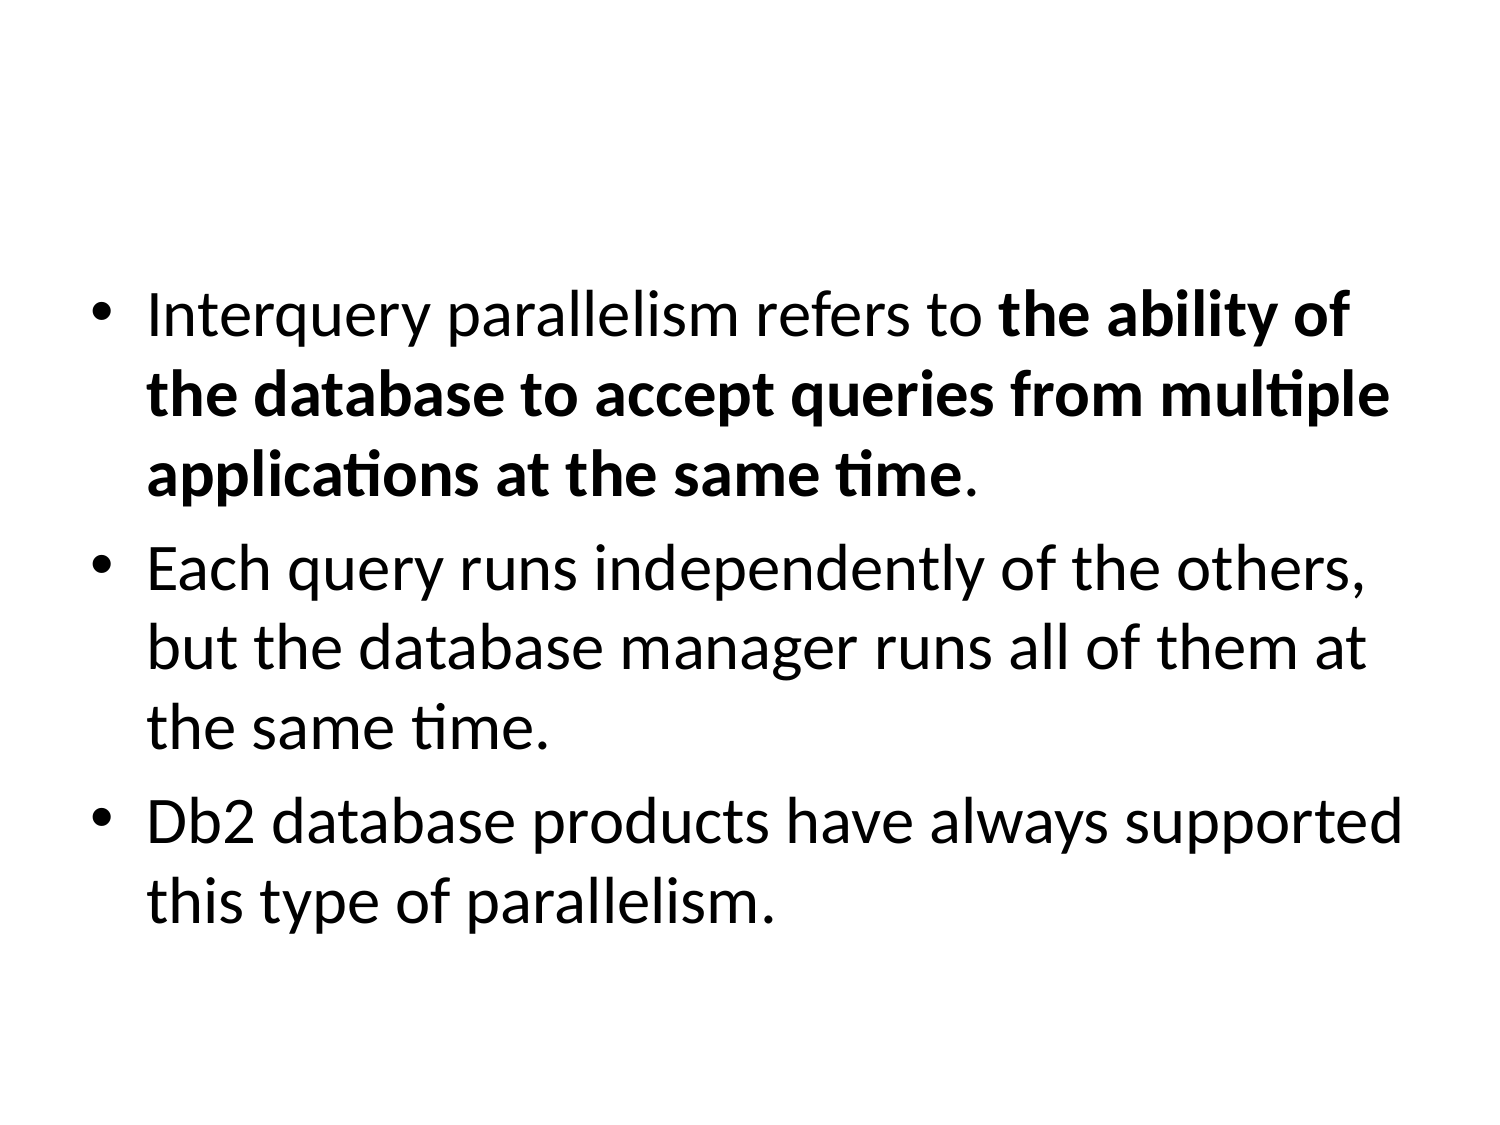

#
Interquery parallelism refers to the ability of the database to accept queries from multiple applications at the same time.
Each query runs independently of the others, but the database manager runs all of them at the same time.
Db2 database products have always supported this type of parallelism.